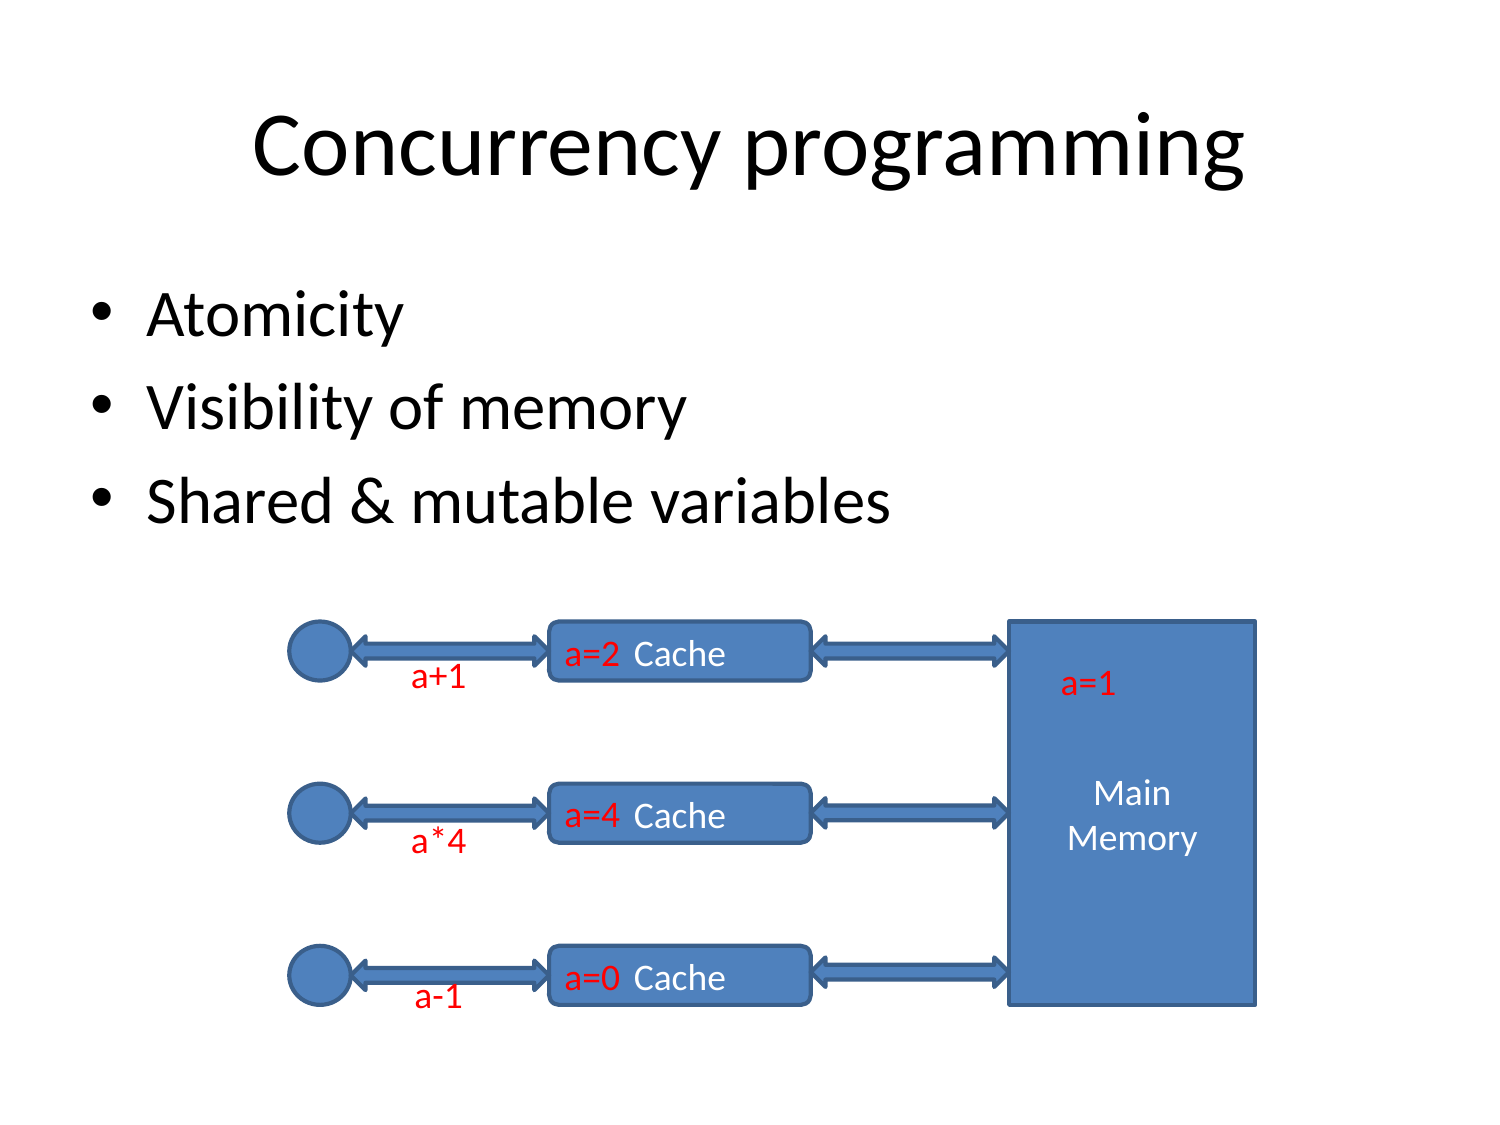

# Concurrency programming
Atomicity
Visibility of memory
Shared & mutable variables

Cache

a=2
Main Memory
a+1
a=1
a=4

Cache

a*4

Cache

a=0
a-1